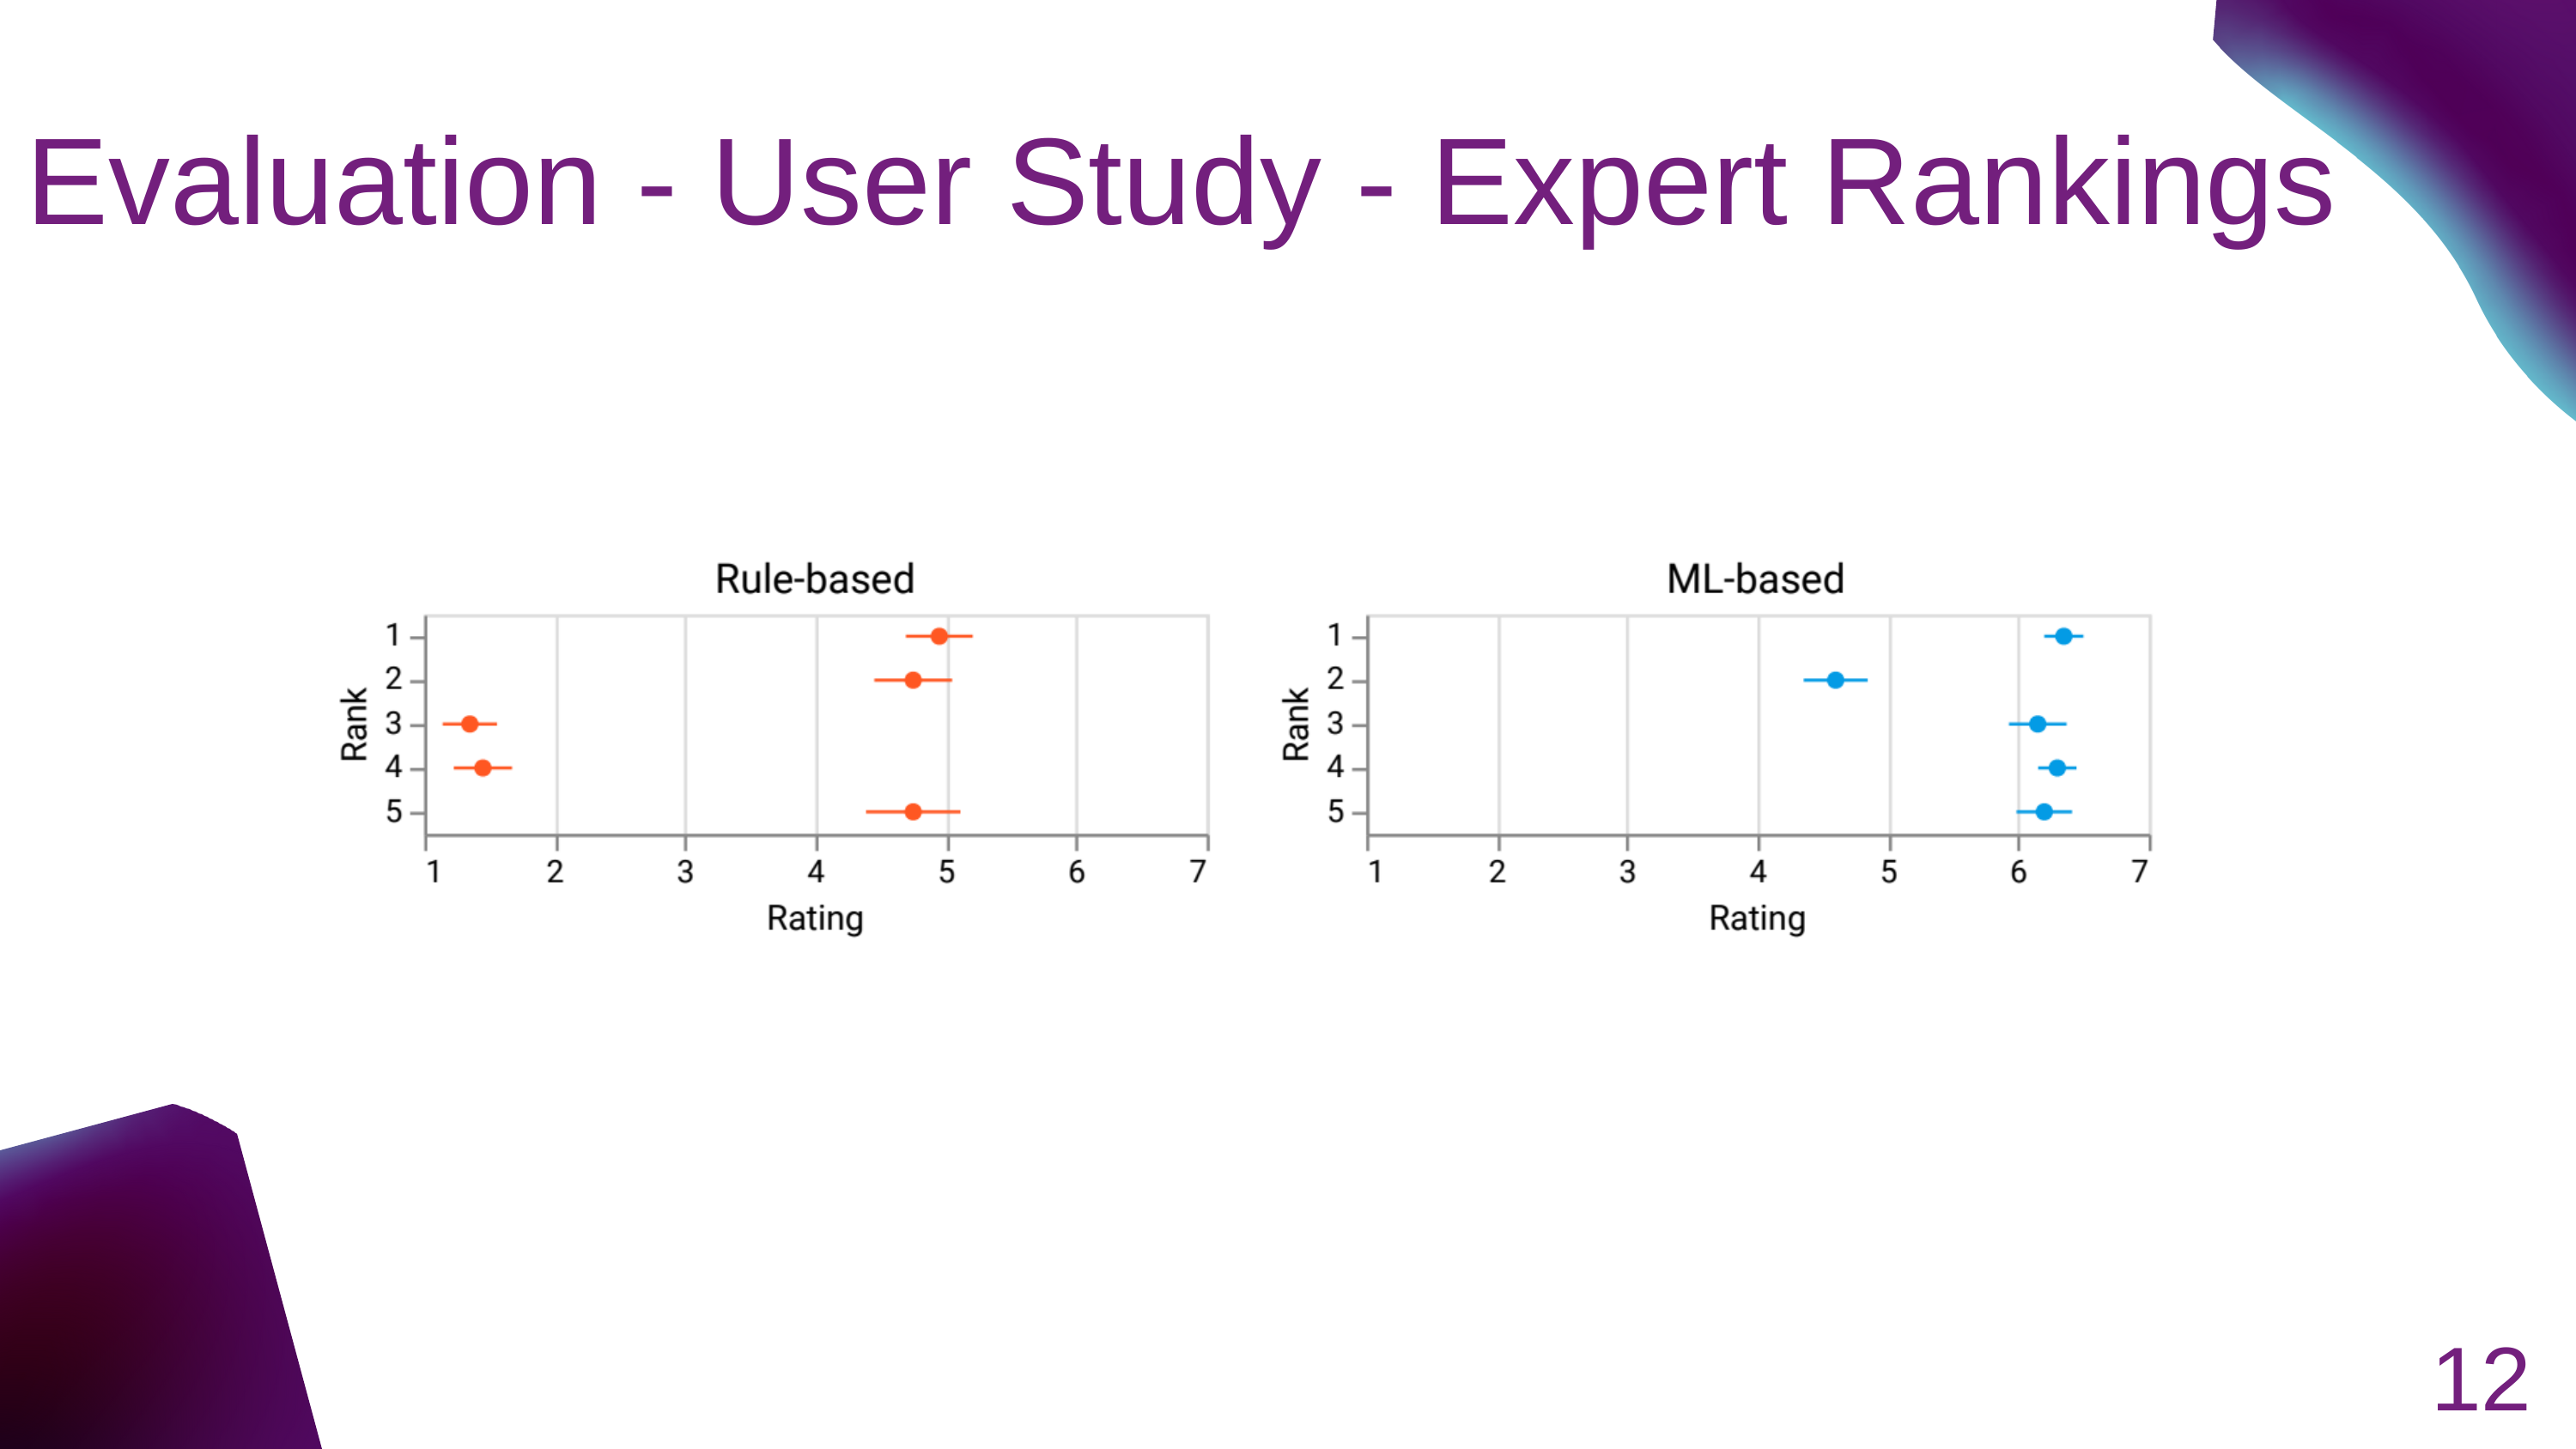

Evaluation - User Study - Expert Rankings

12